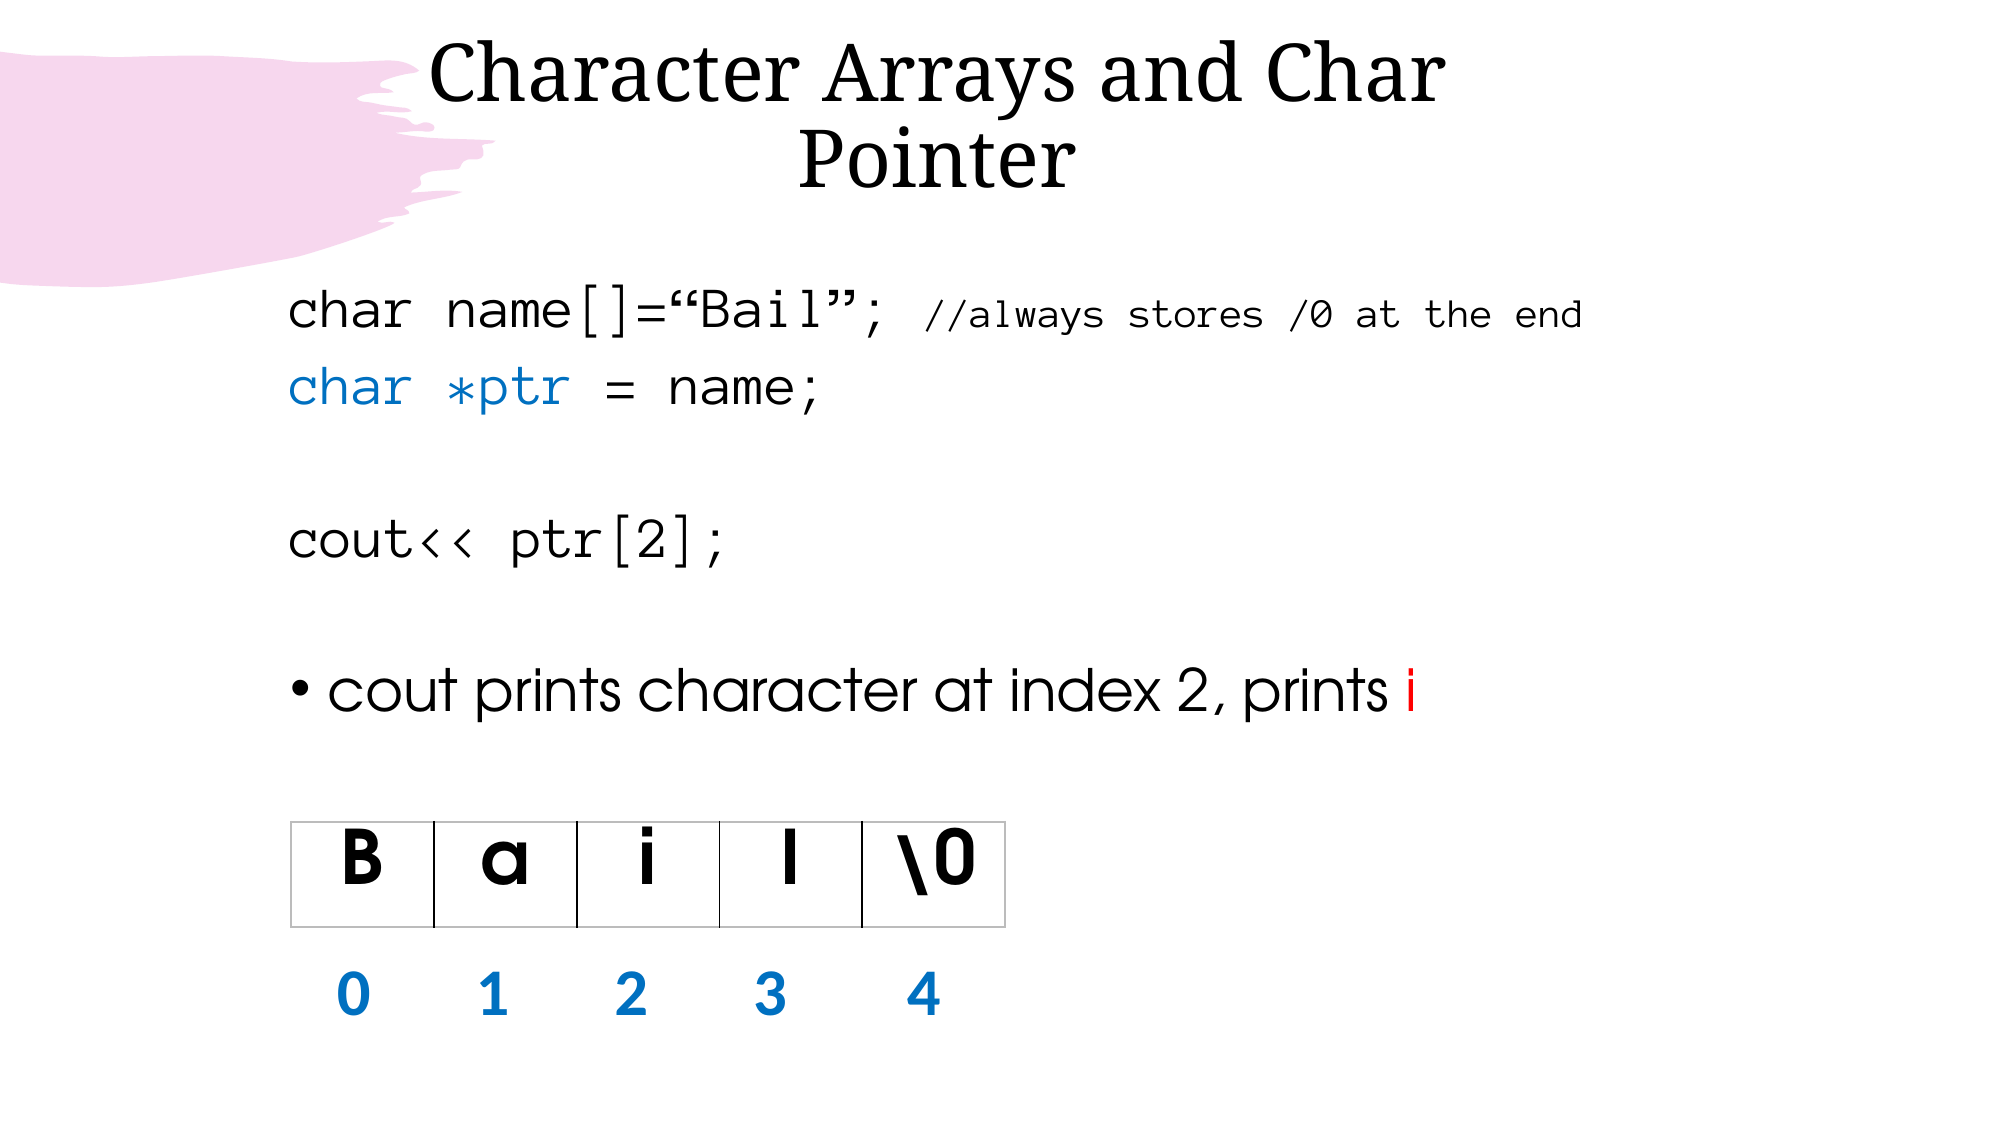

# Character Arrays and Char Pointer
char name[]=“Bail”; //always stores /0 at the end
char *ptr = name;

cout<< ptr[2];

cout prints character at index 2, prints i
| B | a | i | l | \0 |
| --- | --- | --- | --- | --- |
  0       1       2       3        4